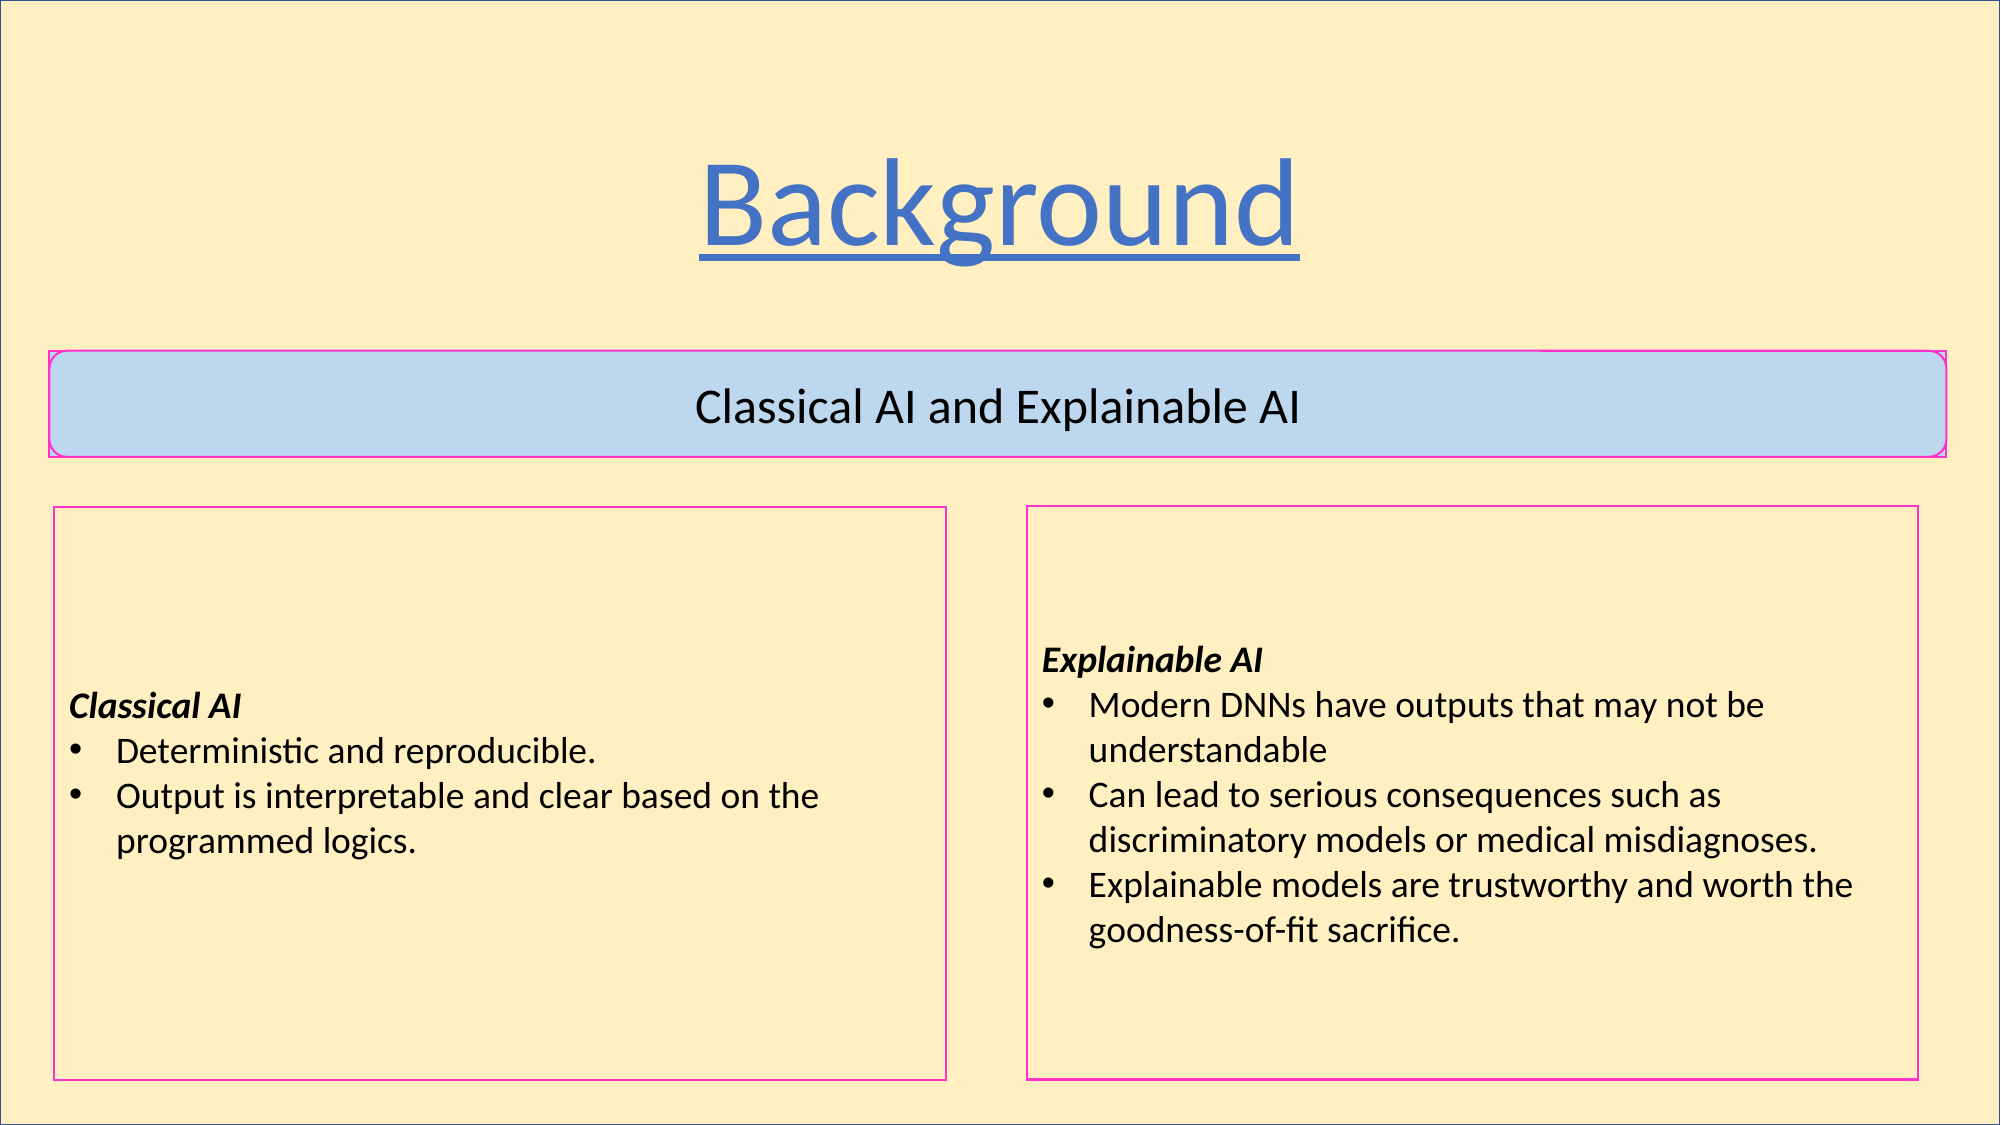

Background
An evolutionary basis to belief in conspiracy theories:
Classical AI and Explainable AI
Explainable AI
Modern DNNs have outputs that may not be understandable
Can lead to serious consequences such as discriminatory models or medical misdiagnoses.
Explainable models are trustworthy and worth the goodness-of-fit sacrifice.

Classical AI
Deterministic and reproducible.
Output is interpretable and clear based on the programmed logics.